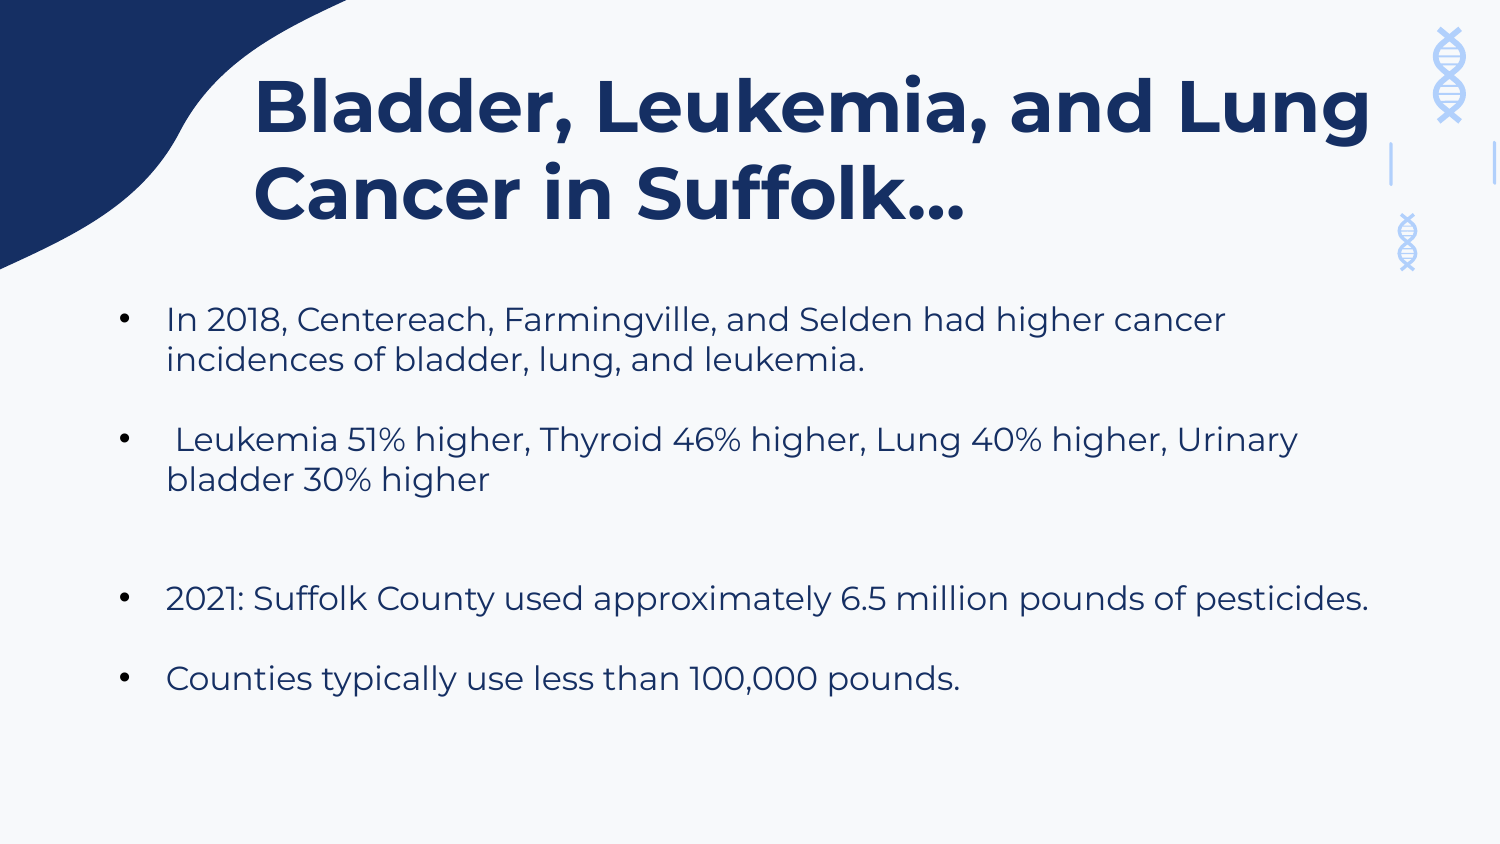

Bladder, Leukemia, and Lung Cancer in Suffolk…
In 2018, Centereach, Farmingville, and Selden had higher cancer incidences of bladder, lung, and leukemia.

 Leukemia 51% higher, Thyroid 46% higher, Lung 40% higher, Urinary bladder 30% higher

2021: Suffolk County used approximately 6.5 million pounds of pesticides.​

Counties typically use less than 100,000 pounds. ​​